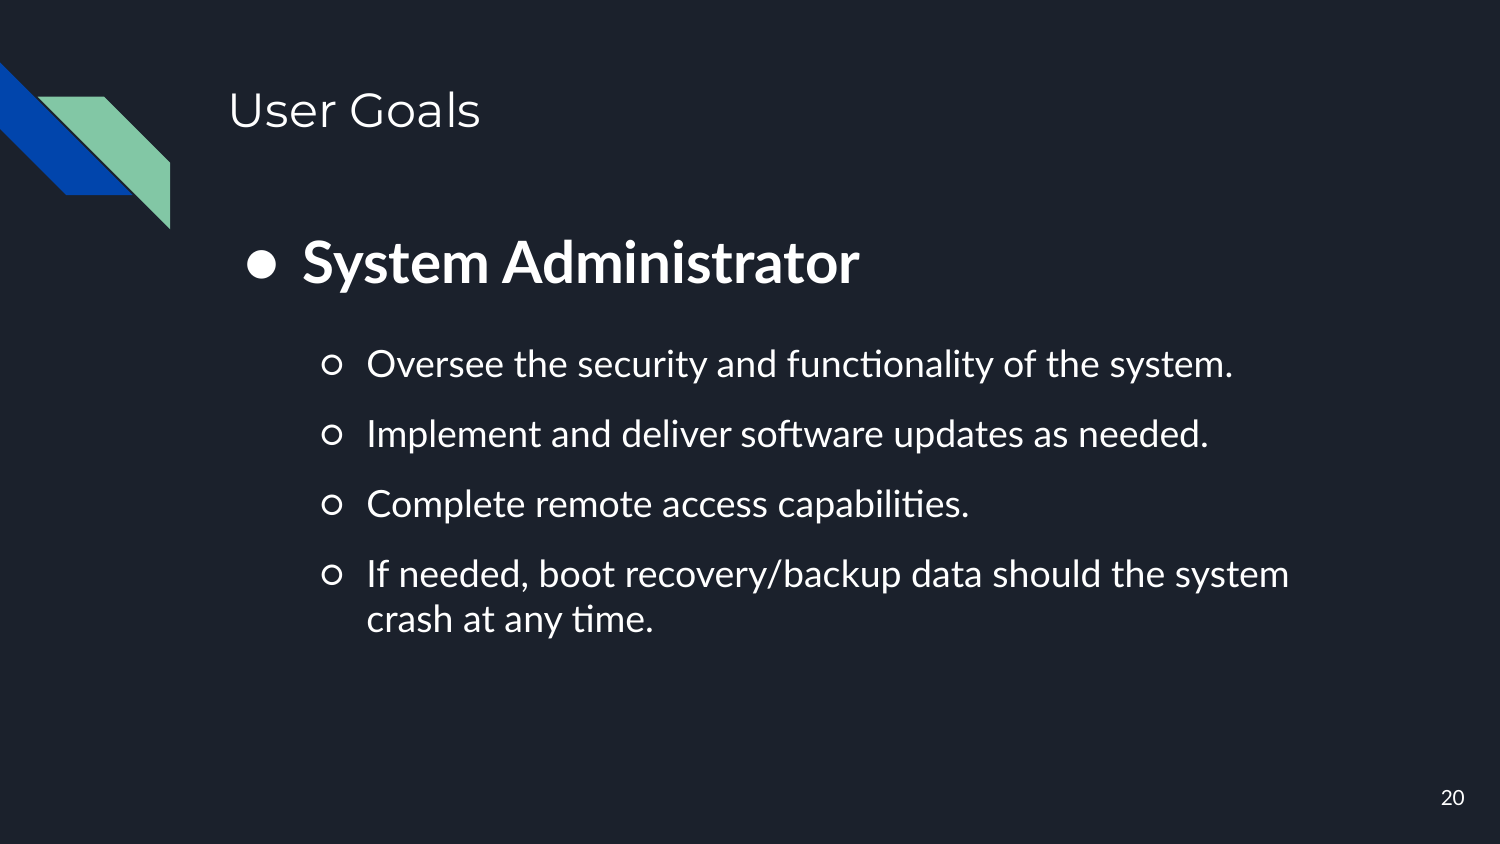

# User Goals
System Administrator

Oversee the security and functionality of the system.

Implement and deliver software updates as needed.

Complete remote access capabilities.

If needed, boot recovery/backup data should the system crash at any time.

20